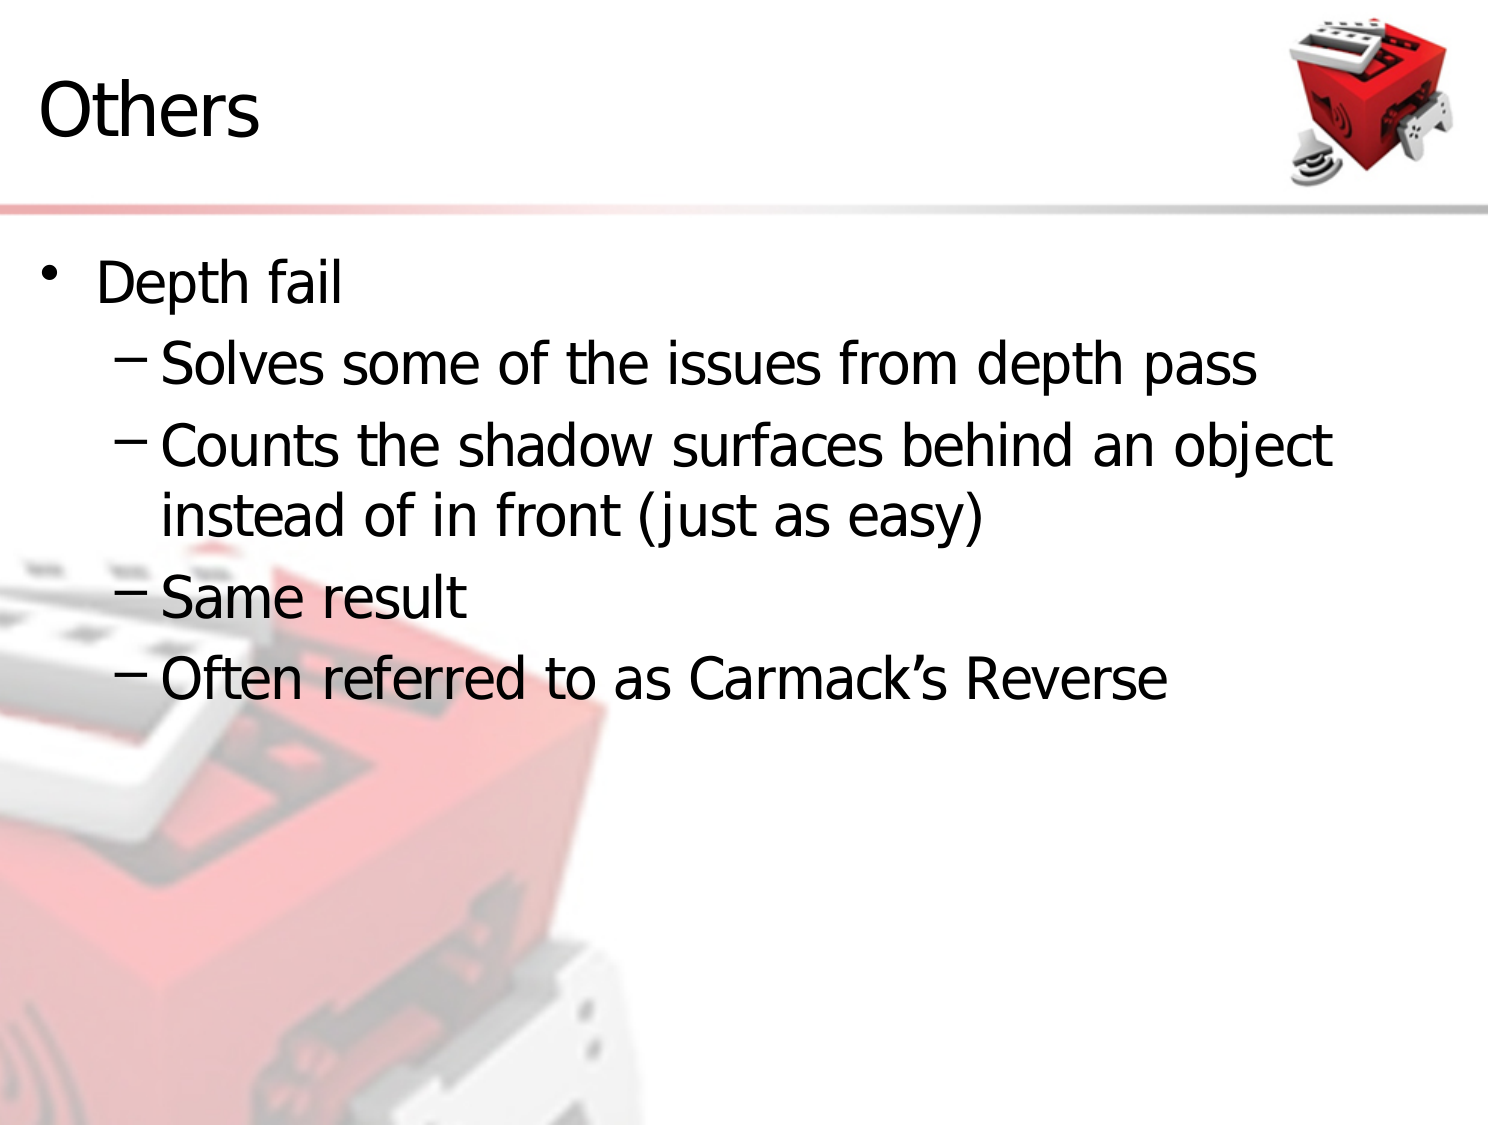

# Others
Depth fail
Solves some of the issues from depth pass
Counts the shadow surfaces behind an object instead of in front (just as easy)
Same result
Often referred to as Carmack’s Reverse